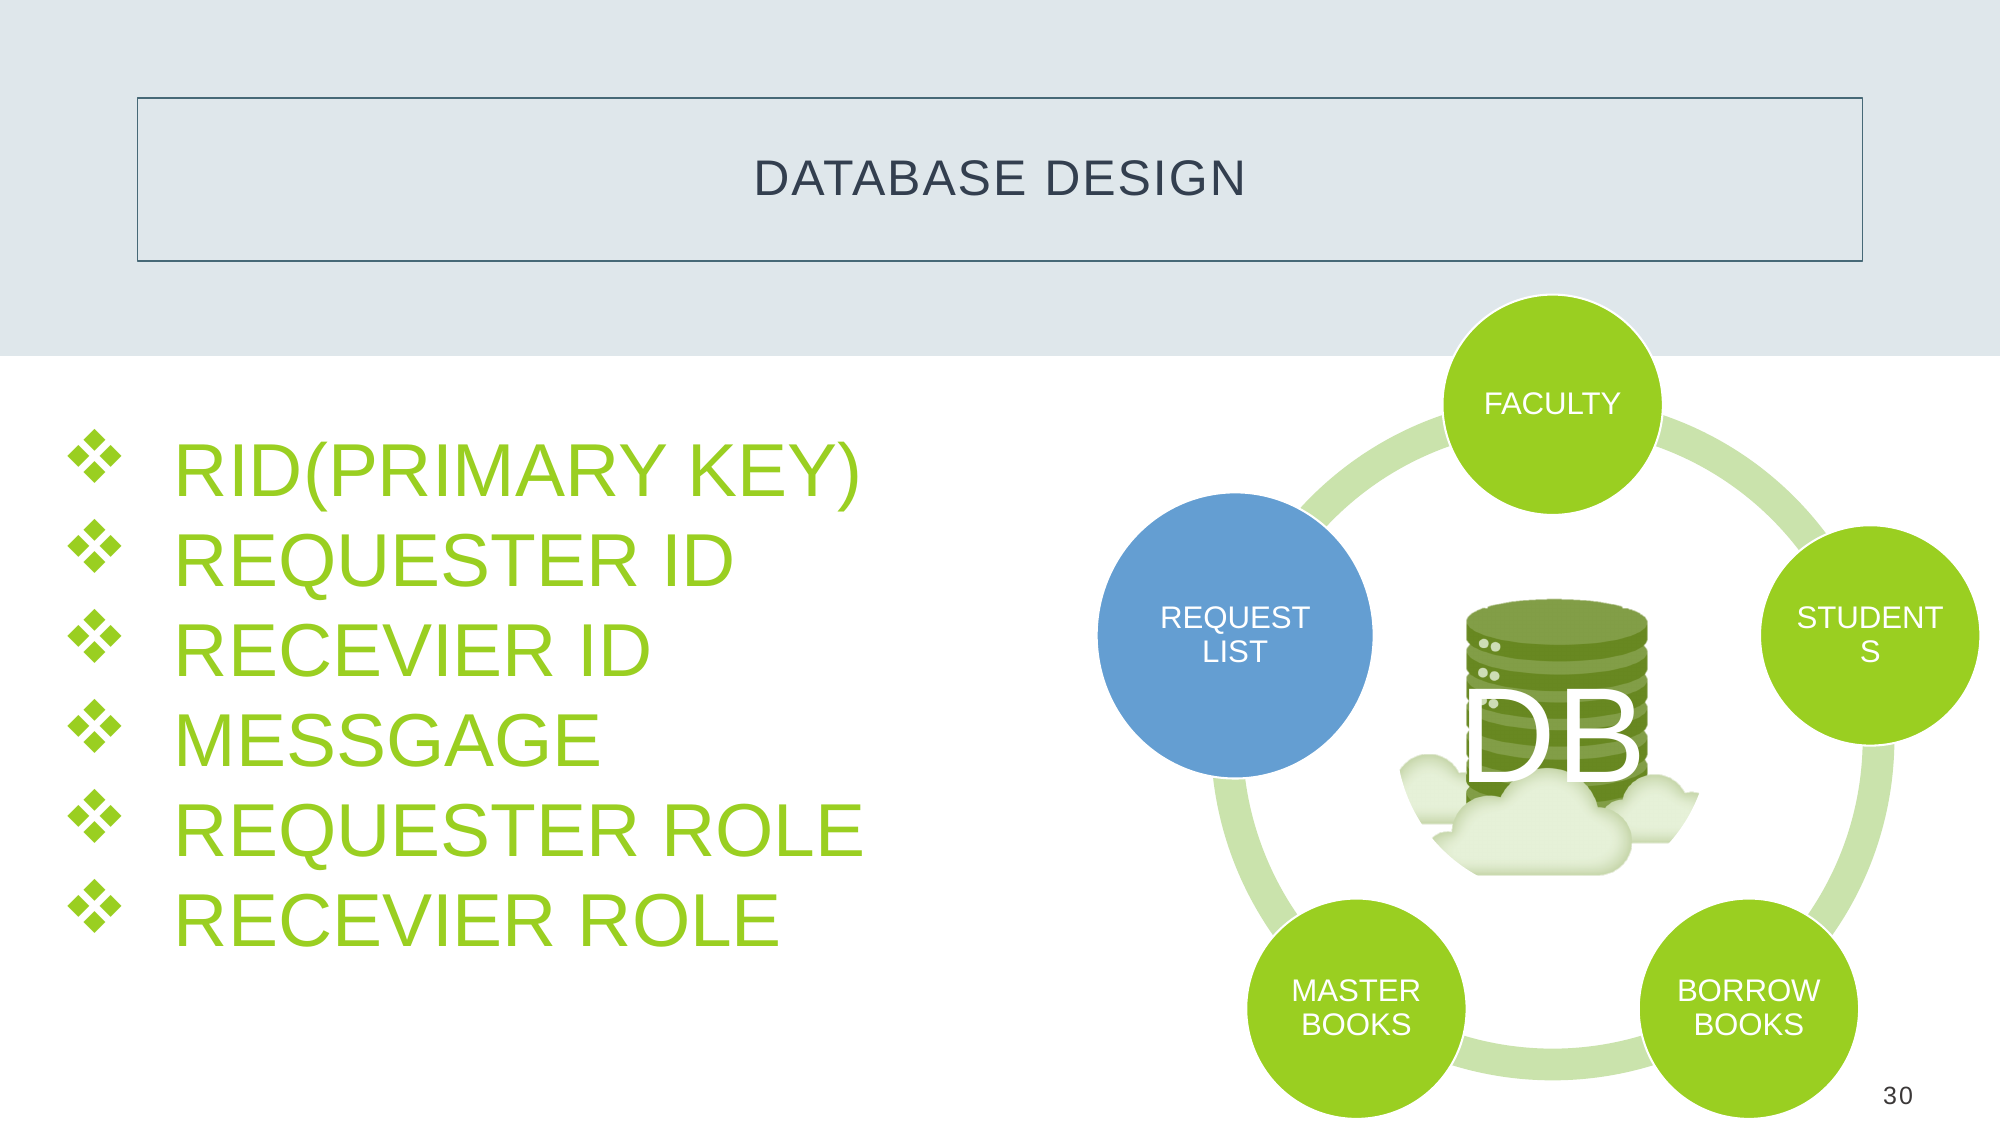

# DATABASE DESIGN
DB
FACULTY
STUDENTS
BORROW BOOKS
MASTER BOOKS
REQUEST LIST
RID(PRIMARY KEY)
REQUESTER ID
RECEVIER ID
MESSGAGE
REQUESTER ROLE
RECEVIER ROLE
30
Unique identifier for each faculty member.
FACULTYID (Primary Key):
Registration number or unique identifier for the faculty.
REG. No.:
Full name of the faculty member.
NAME:
Encrypted password for secure authentication.
PASSWORD (ENCRYPTED):
Gender of the faculty member.
GENDER:
Email address of the faculty member.
EMAIL:
Designation or position of the faculty member (e.g., Professor, Guest Lecturer).
DESIGNATION:
Unique identifier for each request/notification.
RID (Primary Key):
Identifier for the user making the request/notification.
REQUESTER ID:
Identifier for the user receiving the request/notification (e.g., borrower or admin).
RECEIVER ID:
The content of the request or notification message.
MESSAGE:
Role of the requester (student or faculty or admin).
REQUESTER ROLE:
Role of the receiver (borrower, admin).
RECEIVER ROLE: